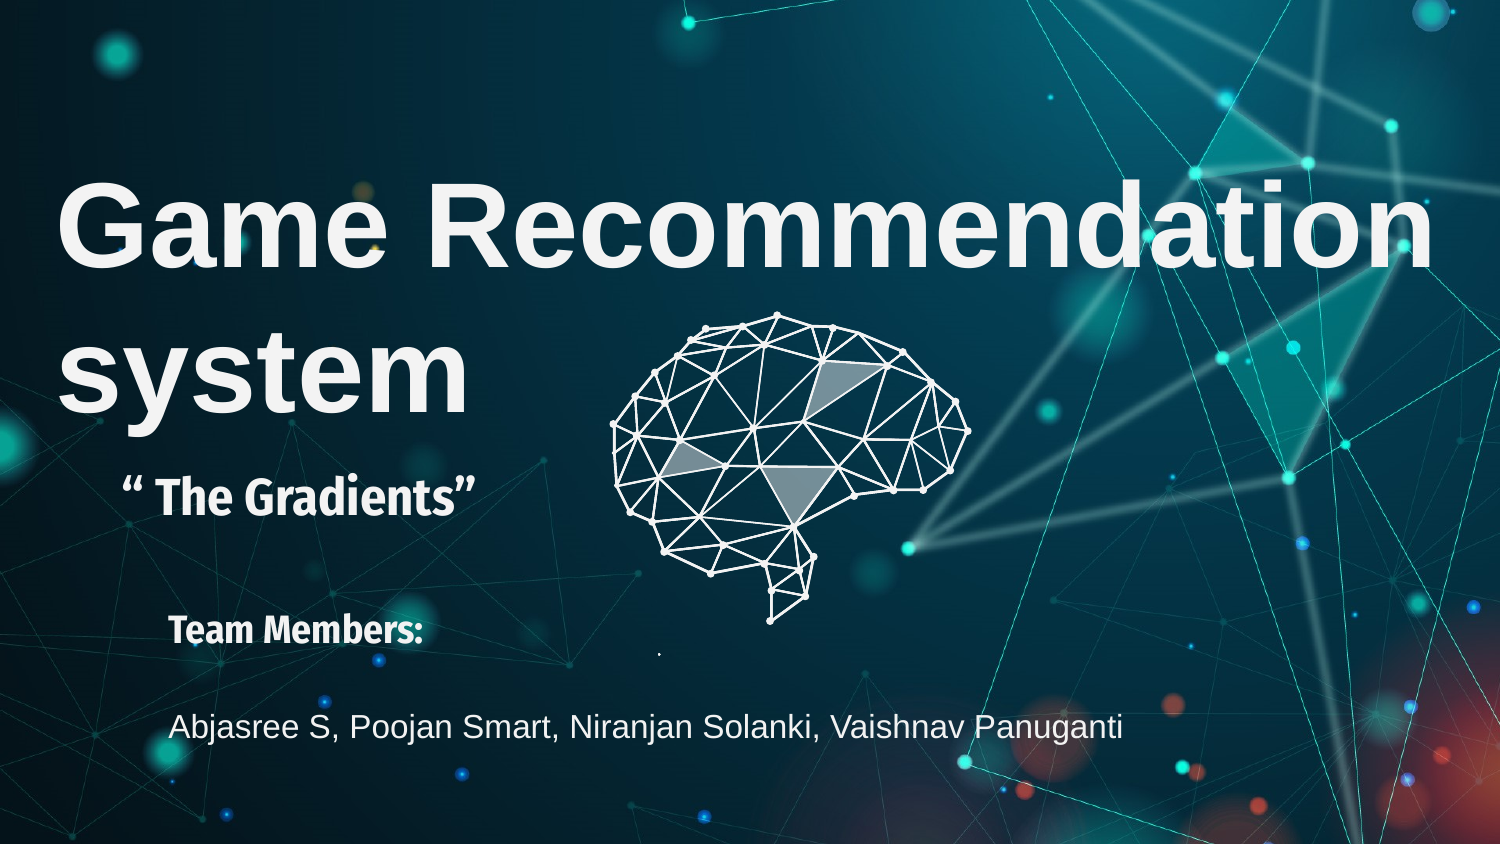

# Game Recommendation system

“ The Gradients”
Team Members:

Abjasree S, Poojan Smart, Niranjan Solanki, Vaishnav Panuganti